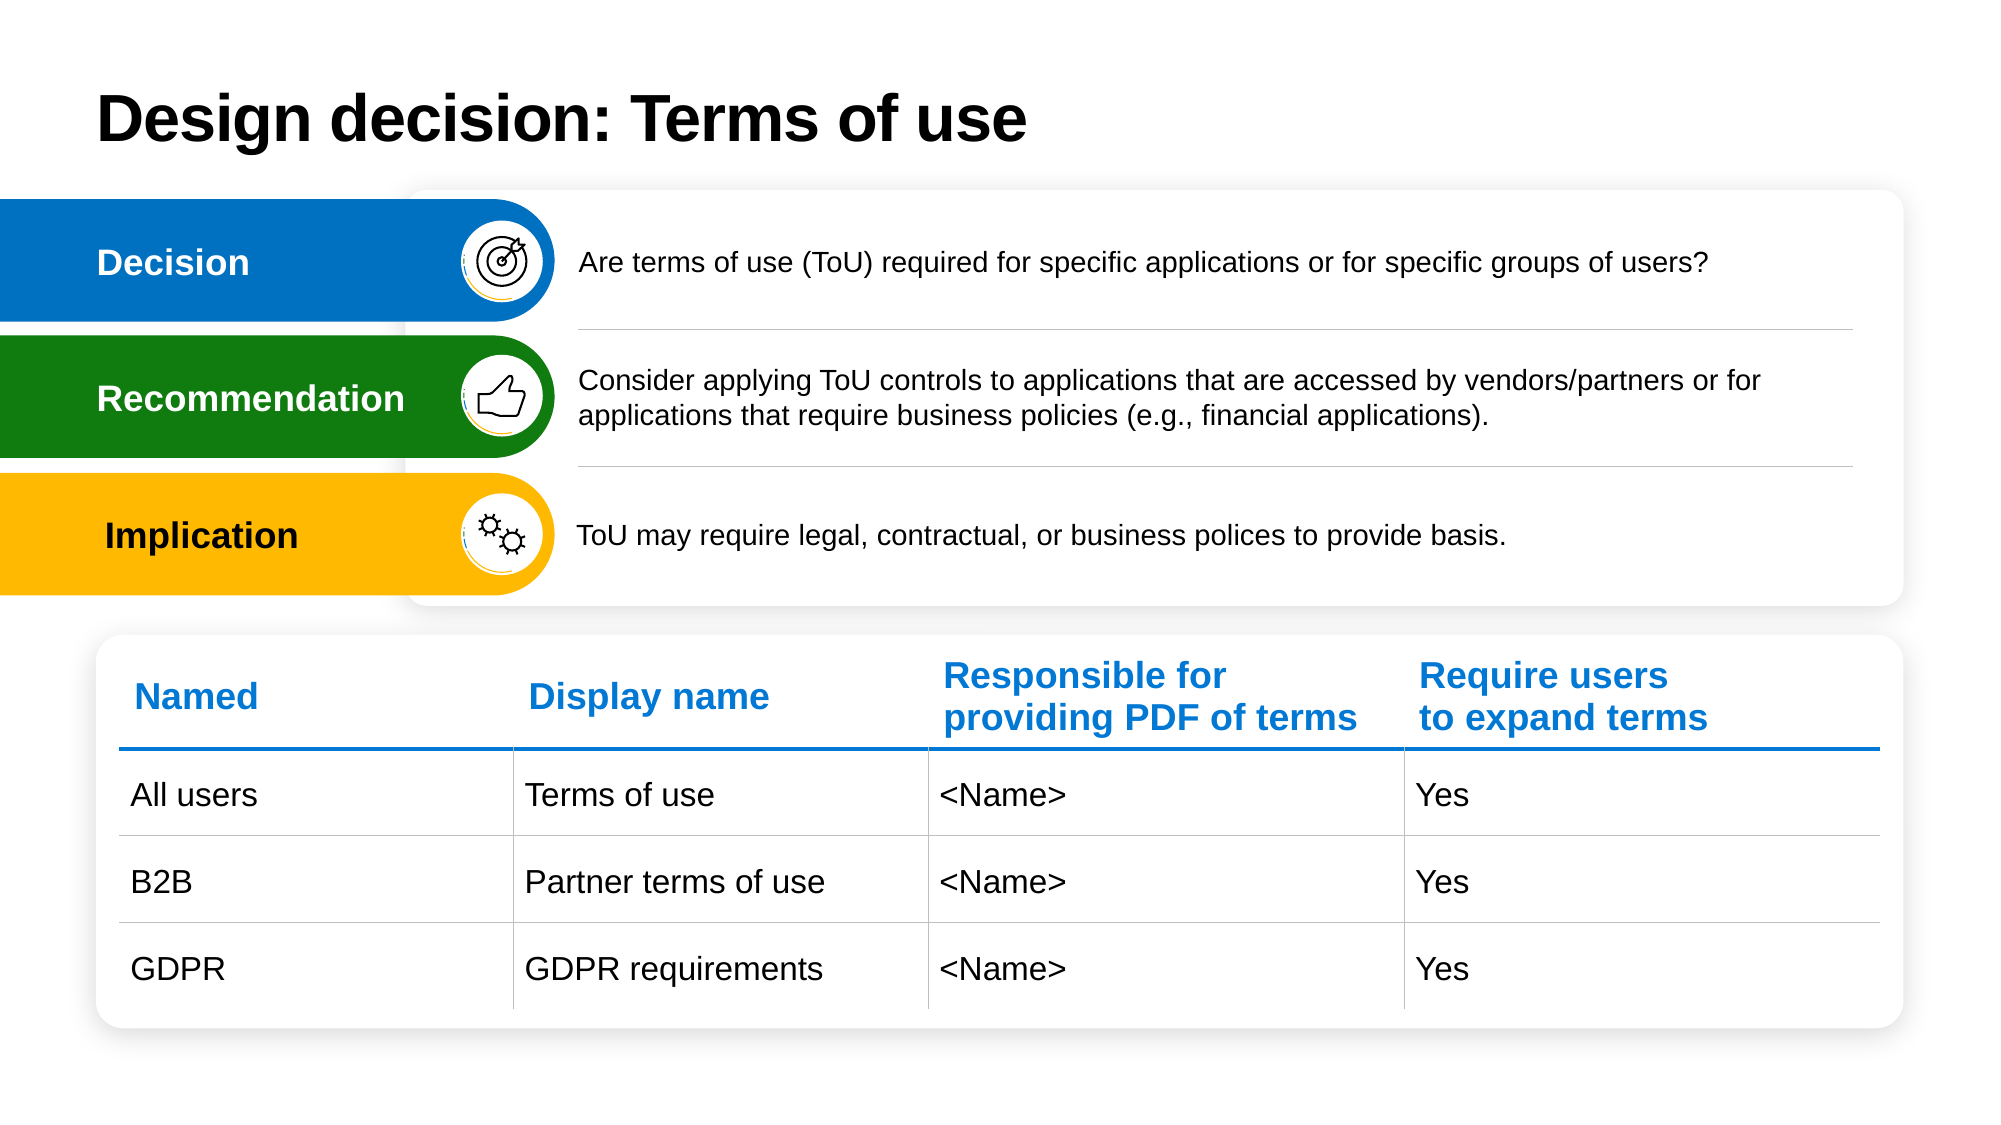

# Design decision: Terms of use
Decision

Are terms of use (ToU) required for specific applications or for specific groups of users?
Recommendation
Consider applying ToU controls to applications that are accessed by vendors/partners or for applications that require business policies (e.g., financial applications).

Implication

ToU may require legal, contractual, or business polices to provide basis.
| Named | Display name | Responsible for providing PDF of terms | Require users to expand terms |
| --- | --- | --- | --- |
| All users | Terms of use | <Name> | Yes |
| B2B | Partner terms of use | <Name> | Yes |
| GDPR | GDPR requirements | <Name> | Yes |